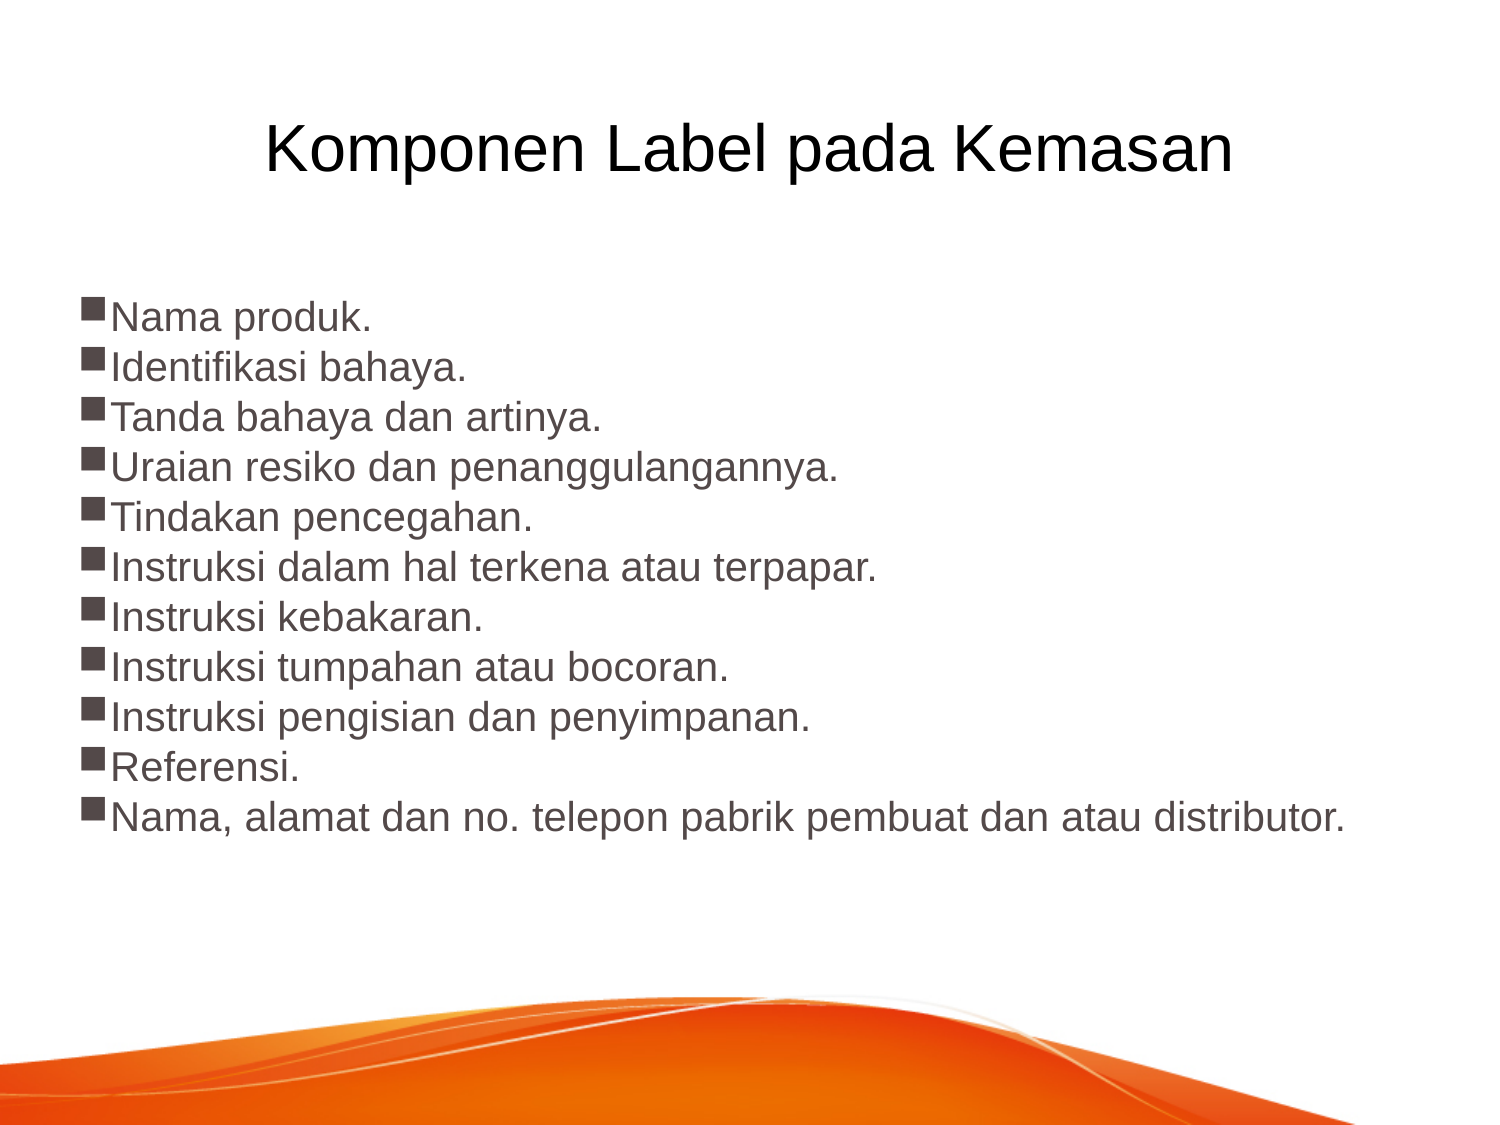

Komponen Label pada Kemasan
Nama produk.
Identifikasi bahaya.
Tanda bahaya dan artinya.
Uraian resiko dan penanggulangannya.
Tindakan pencegahan.
Instruksi dalam hal terkena atau terpapar.
Instruksi kebakaran.
Instruksi tumpahan atau bocoran.
Instruksi pengisian dan penyimpanan.
Referensi.
Nama, alamat dan no. telepon pabrik pembuat dan atau distributor.